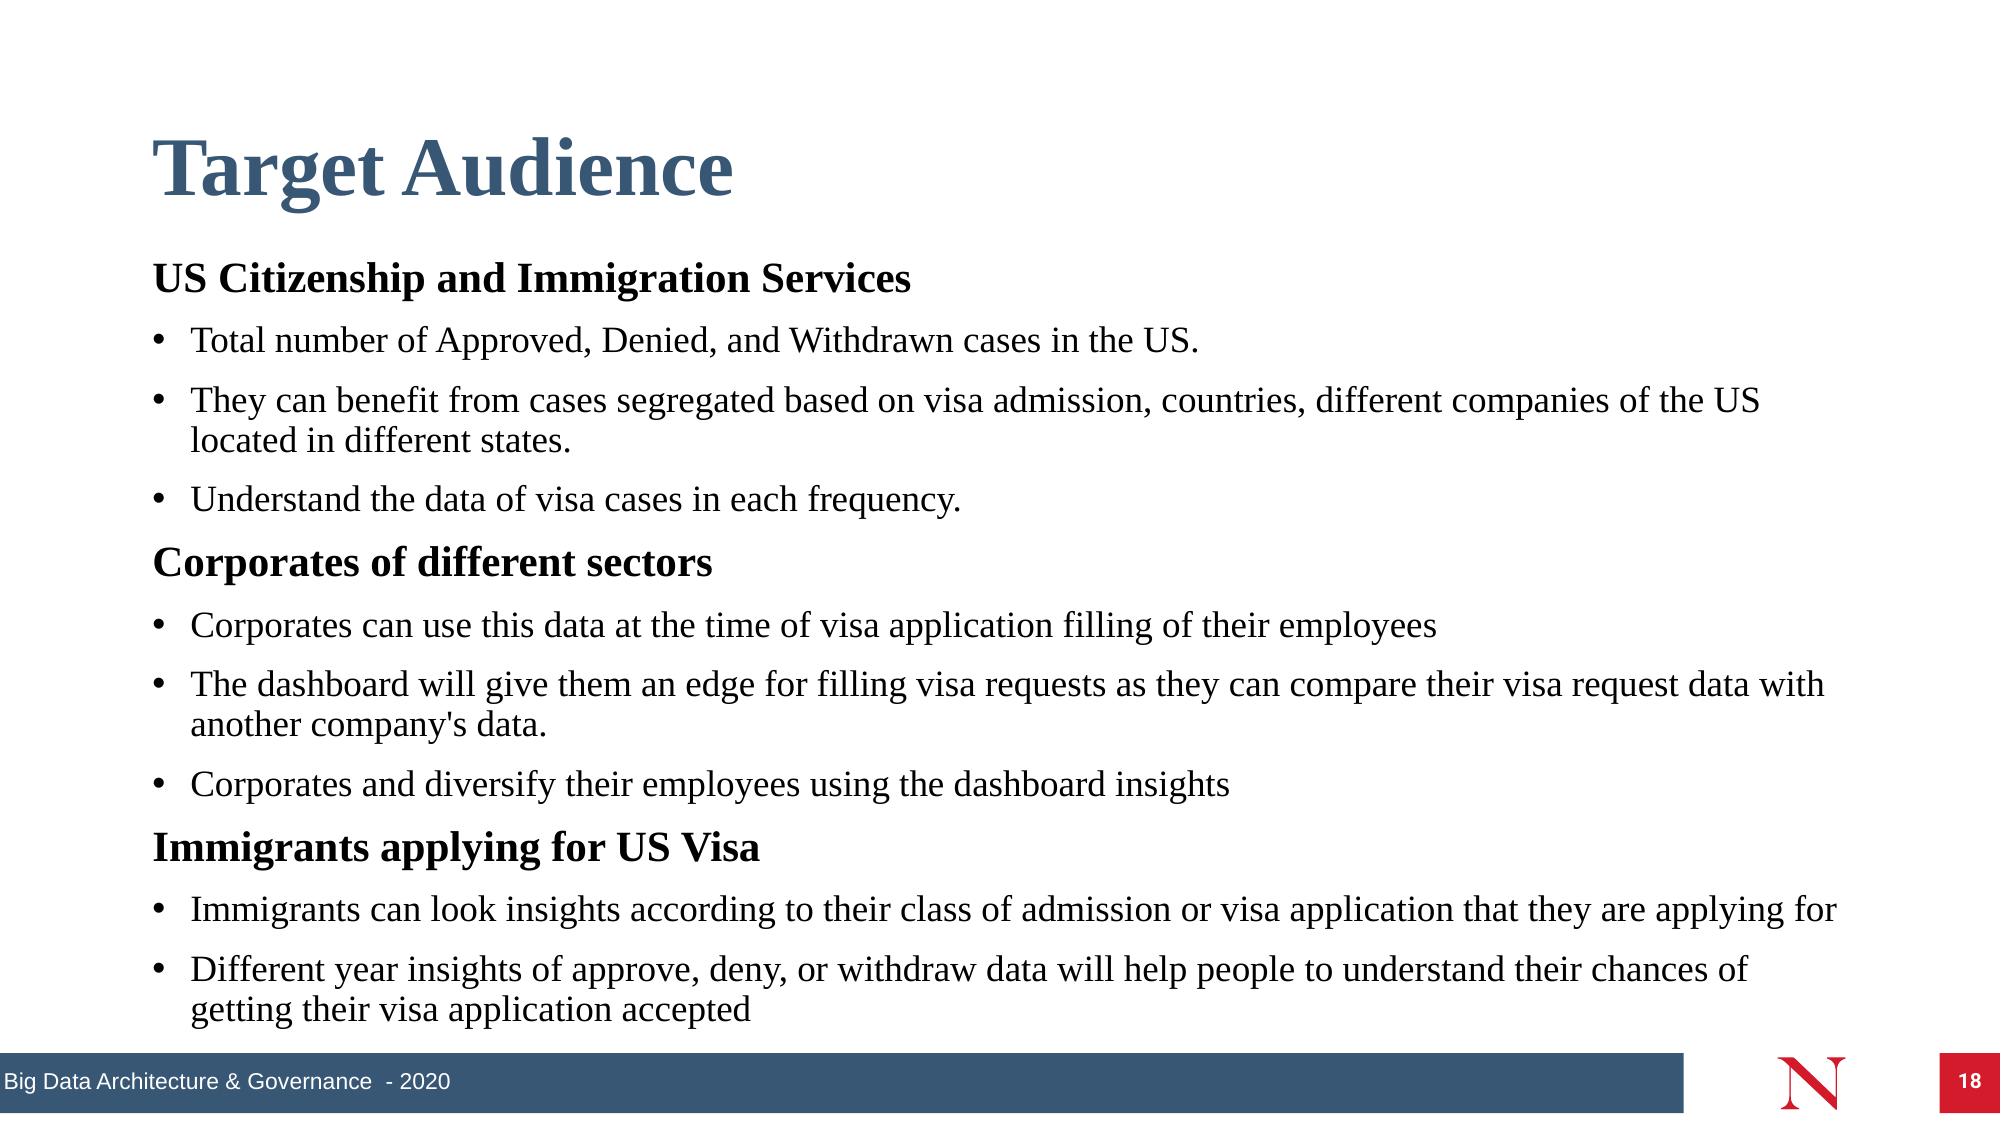

# Target Audience
US Citizenship and Immigration Services
Total number of Approved, Denied, and Withdrawn cases in the US.
They can benefit from cases segregated based on visa admission, countries, different companies of the US located in different states.
Understand the data of visa cases in each frequency.
Corporates of different sectors
Corporates can use this data at the time of visa application filling of their employees
The dashboard will give them an edge for filling visa requests as they can compare their visa request data with another company's data.
Corporates and diversify their employees using the dashboard insights
Immigrants applying for US Visa
Immigrants can look insights according to their class of admission or visa application that they are applying for
Different year insights of approve, deny, or withdraw data will help people to understand their chances of getting their visa application accepted